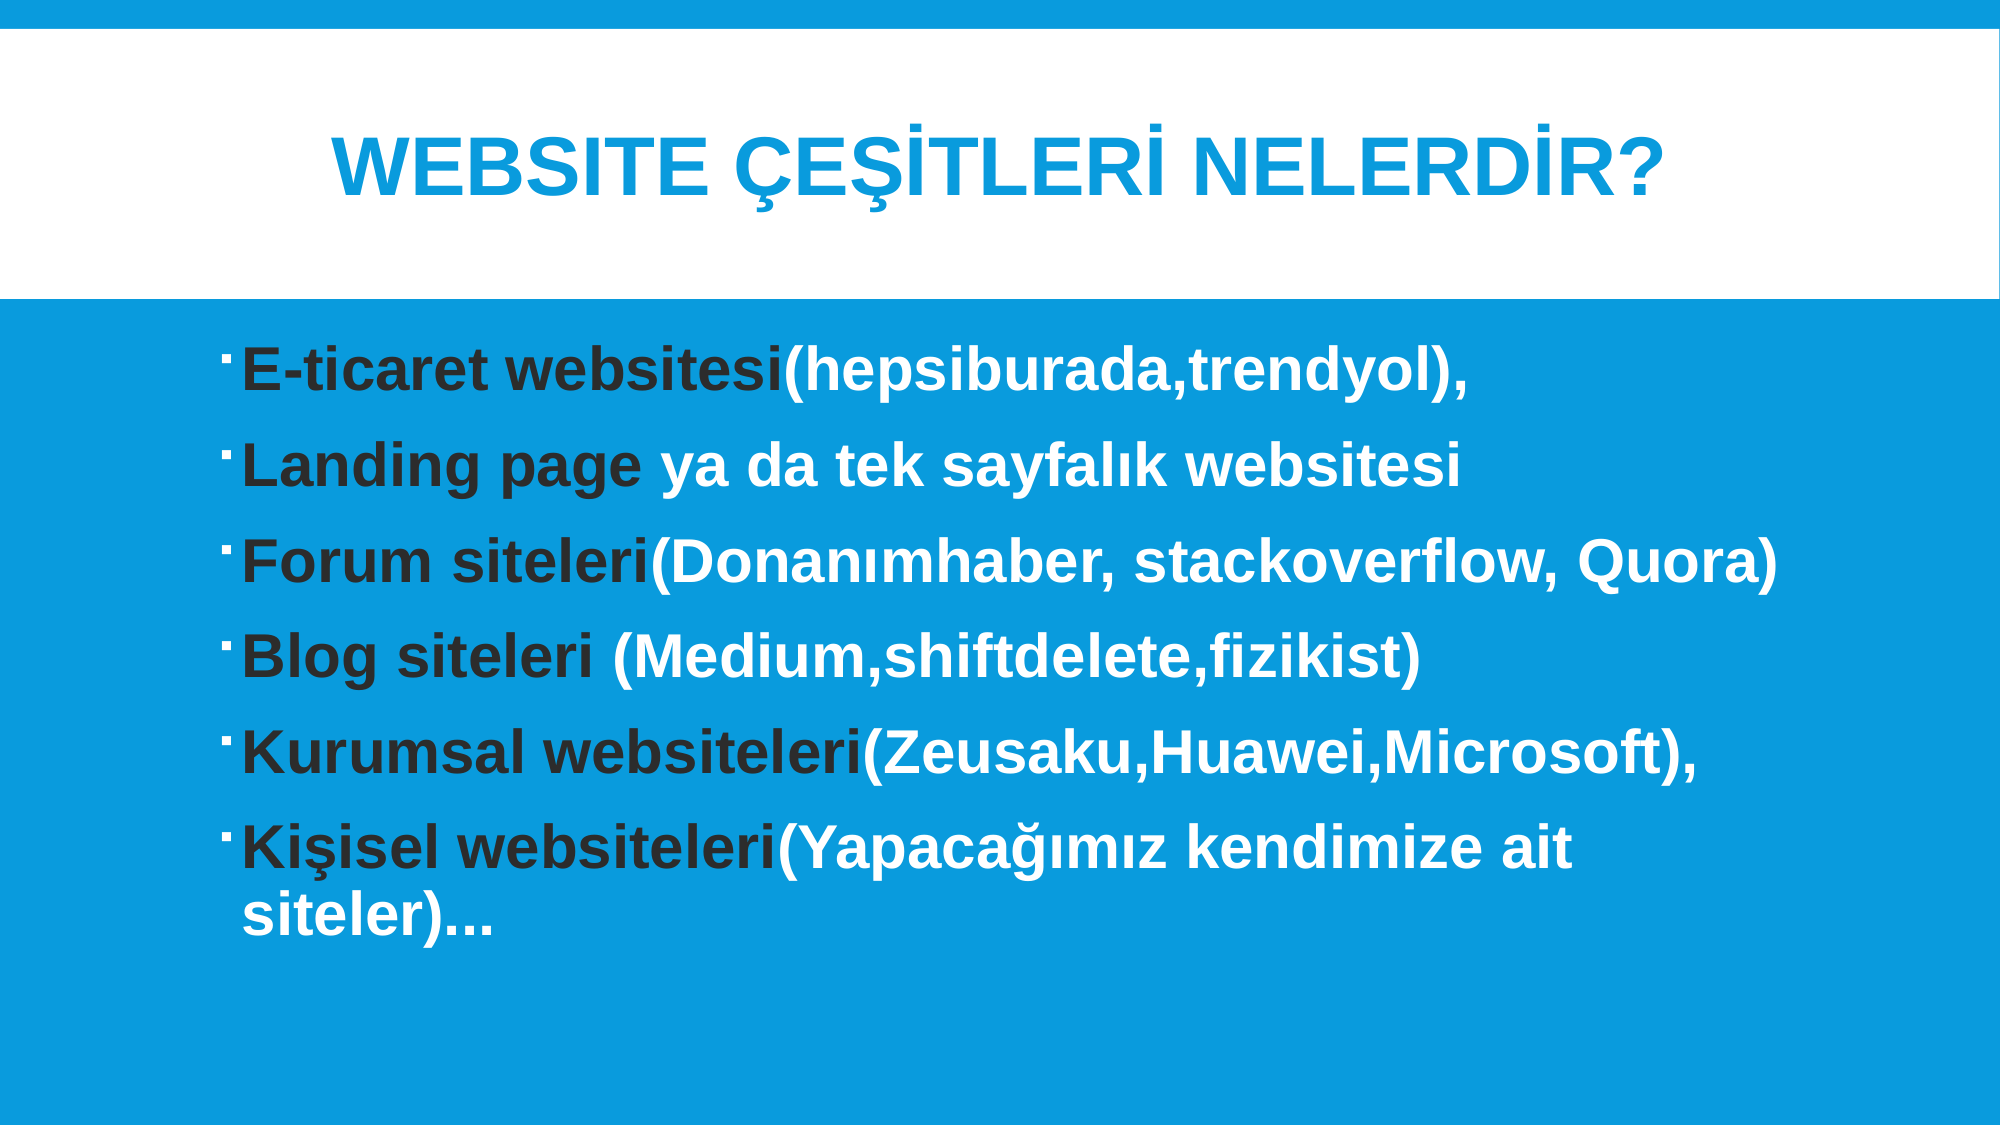

# WEBsITE çeşitleri NElerDİR?
E-ticaret websitesi(hepsiburada,trendyol),
Landing page ya da tek sayfalık websitesi
Forum siteleri(Donanımhaber, stackoverflow, Quora)
Blog siteleri (Medium,shiftdelete,fizikist)
Kurumsal websiteleri(Zeusaku,Huawei,Microsoft),
Kişisel websiteleri(Yapacağımız kendimize ait siteler)...